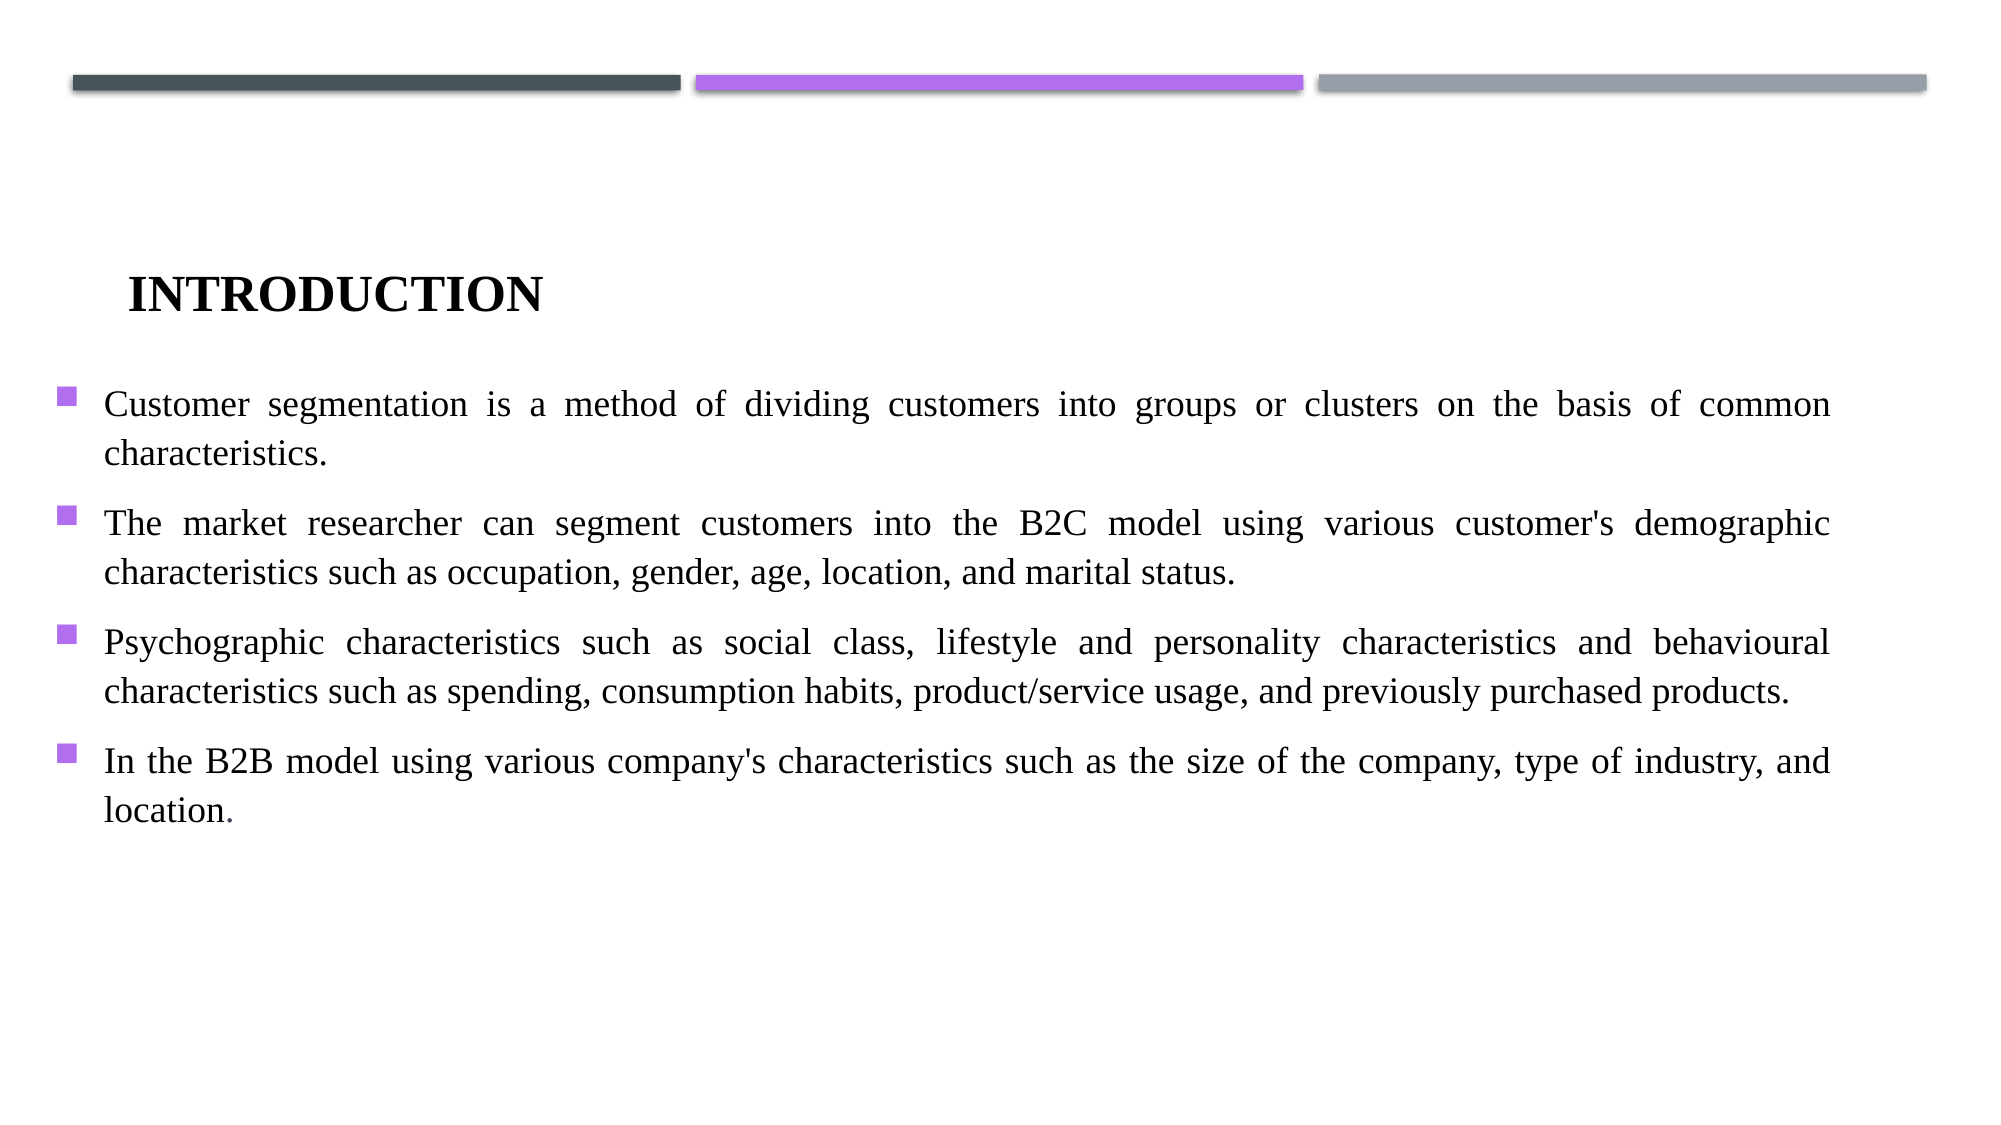

# INTRODUCTION
Customer segmentation is a method of dividing customers into groups or clusters on the basis of common characteristics.
The market researcher can segment customers into the B2C model using various customer's demographic characteristics such as occupation, gender, age, location, and marital status.
Psychographic characteristics such as social class, lifestyle and personality characteristics and behavioural characteristics such as spending, consumption habits, product/service usage, and previously purchased products.
In the B2B model using various company's characteristics such as the size of the company, type of industry, and location.